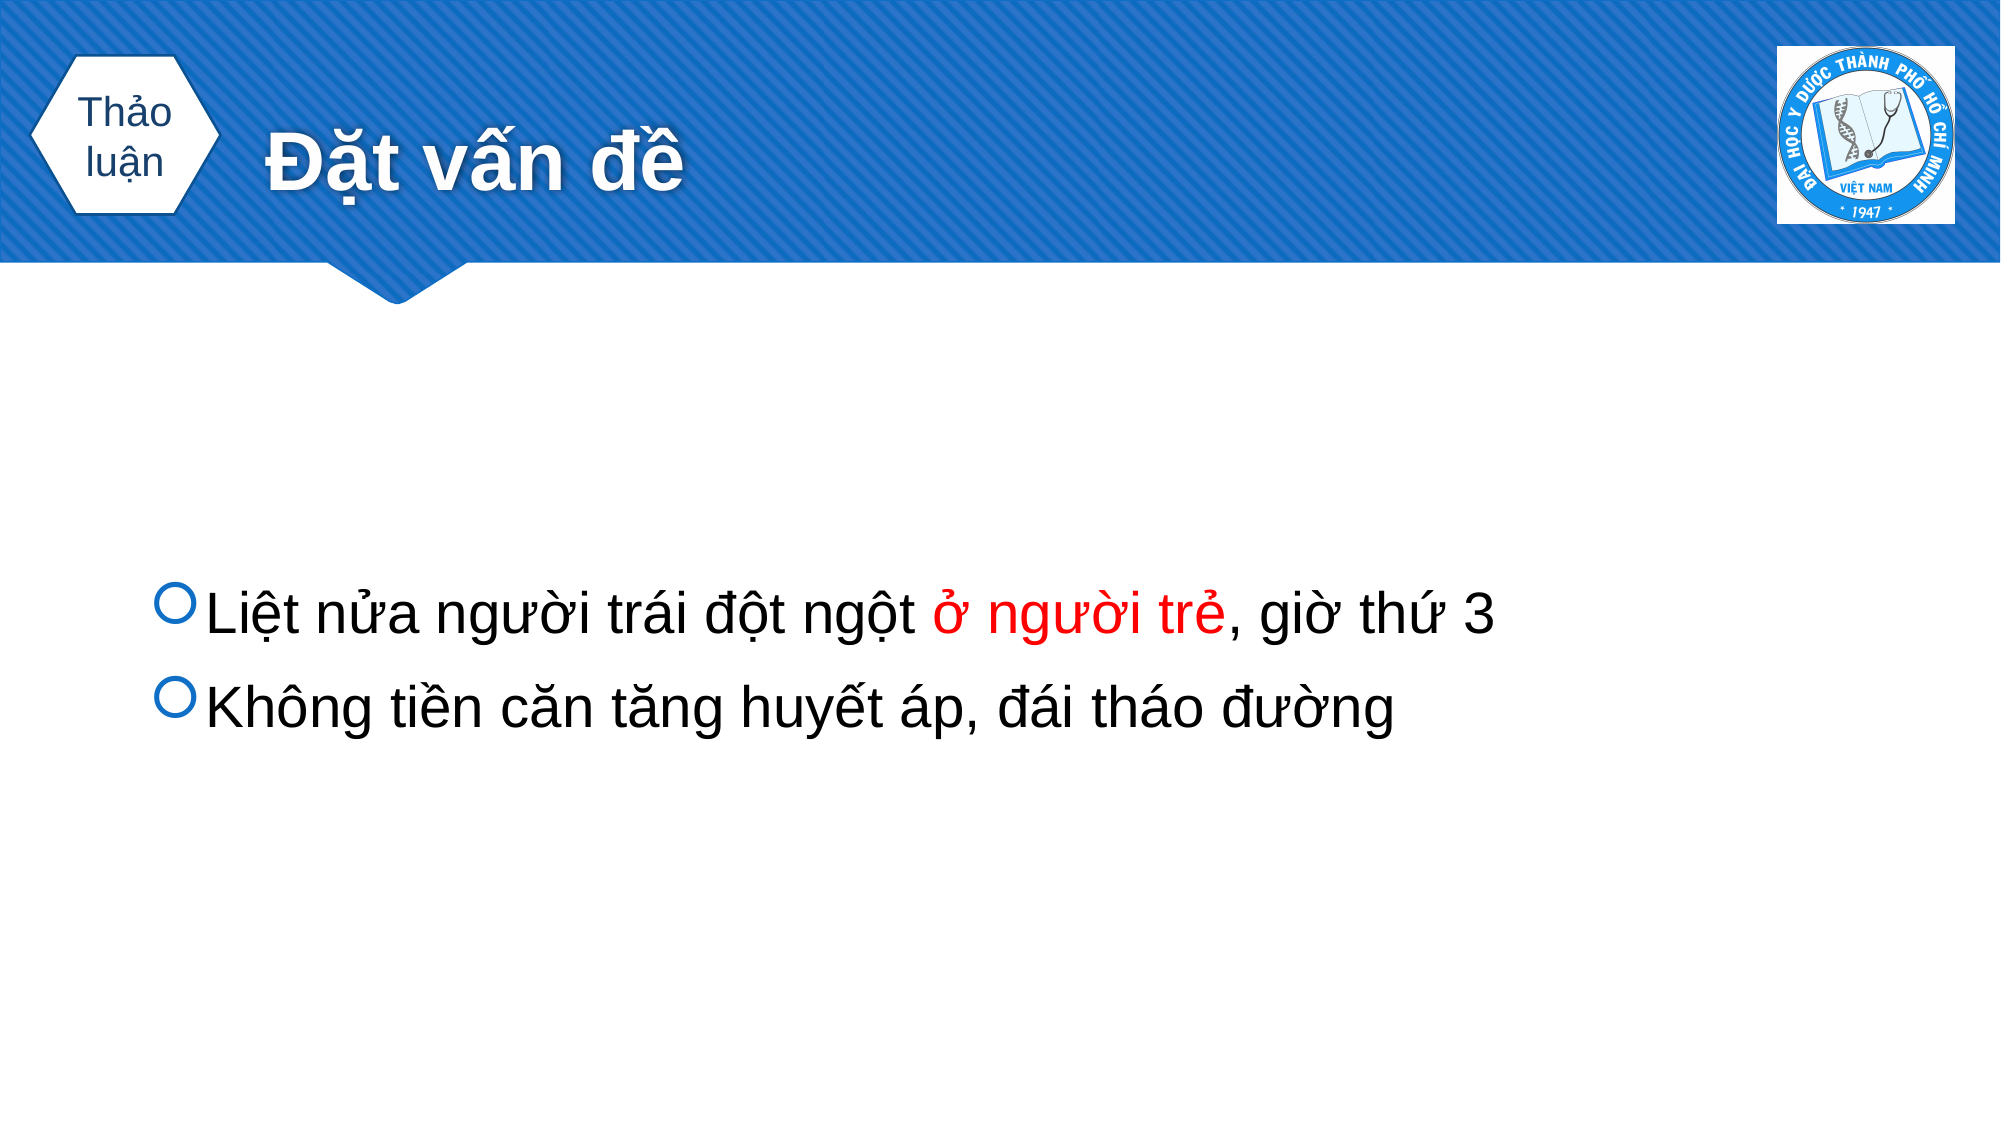

Thảo luận
# Đặt vấn đề
Liệt nửa người trái đột ngột ở người trẻ, giờ thứ 3
Không tiền căn tăng huyết áp, đái tháo đường